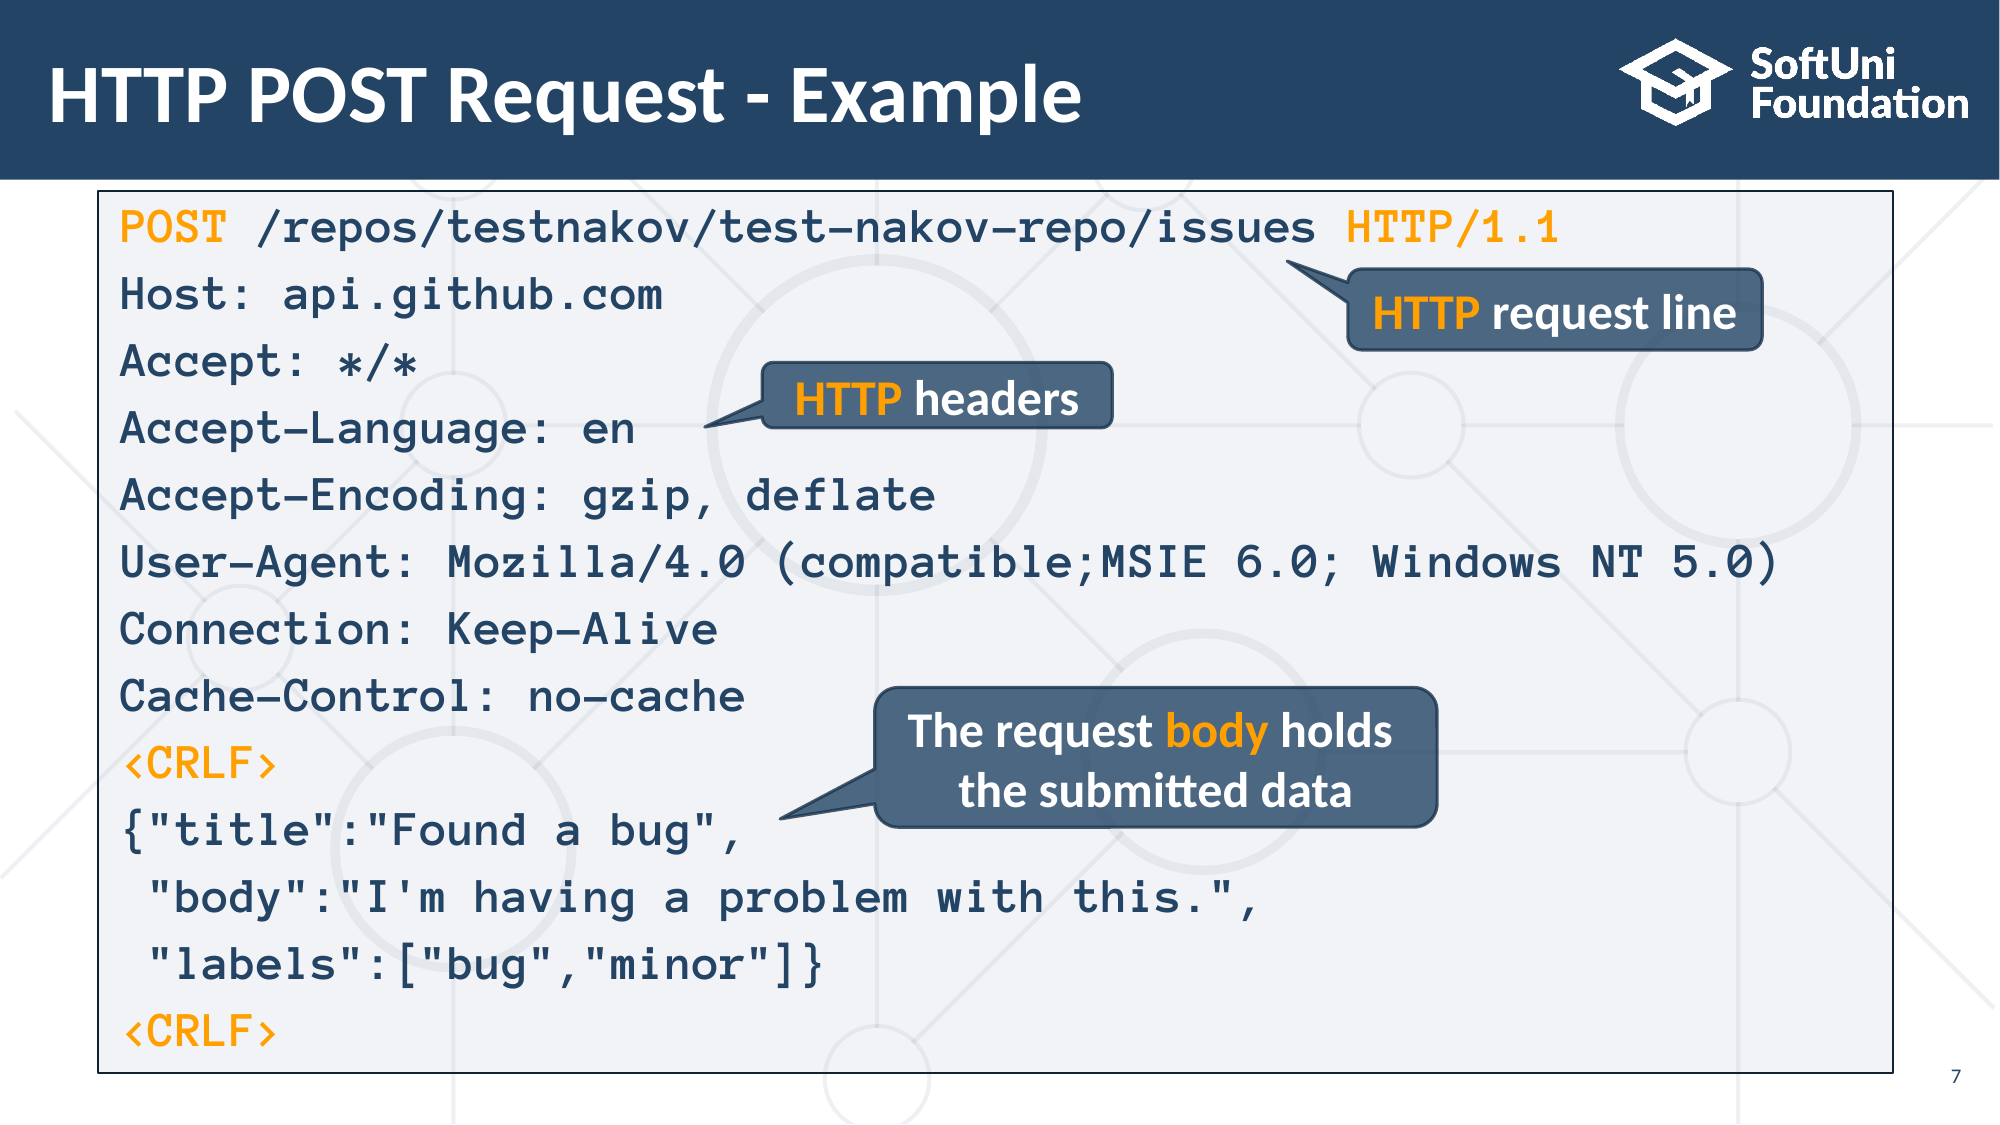

# HTTP POST Request - Example
POST /repos/testnakov/test-nakov-repo/issues HTTP/1.1
Host: api.github.com
Accept: */*
Accept-Language: en
Accept-Encoding: gzip, deflate
User-Agent: Mozilla/4.0 (compatible;MSIE 6.0; Windows NT 5.0)
Connection: Keep-Alive
Cache-Control: no-cache
<CRLF>
{"title":"Found a bug",
 "body":"I'm having a problem with this.",
 "labels":["bug","minor"]}
<CRLF>
HTTP request line
HTTP headers
The request body holds  the submitted data
7